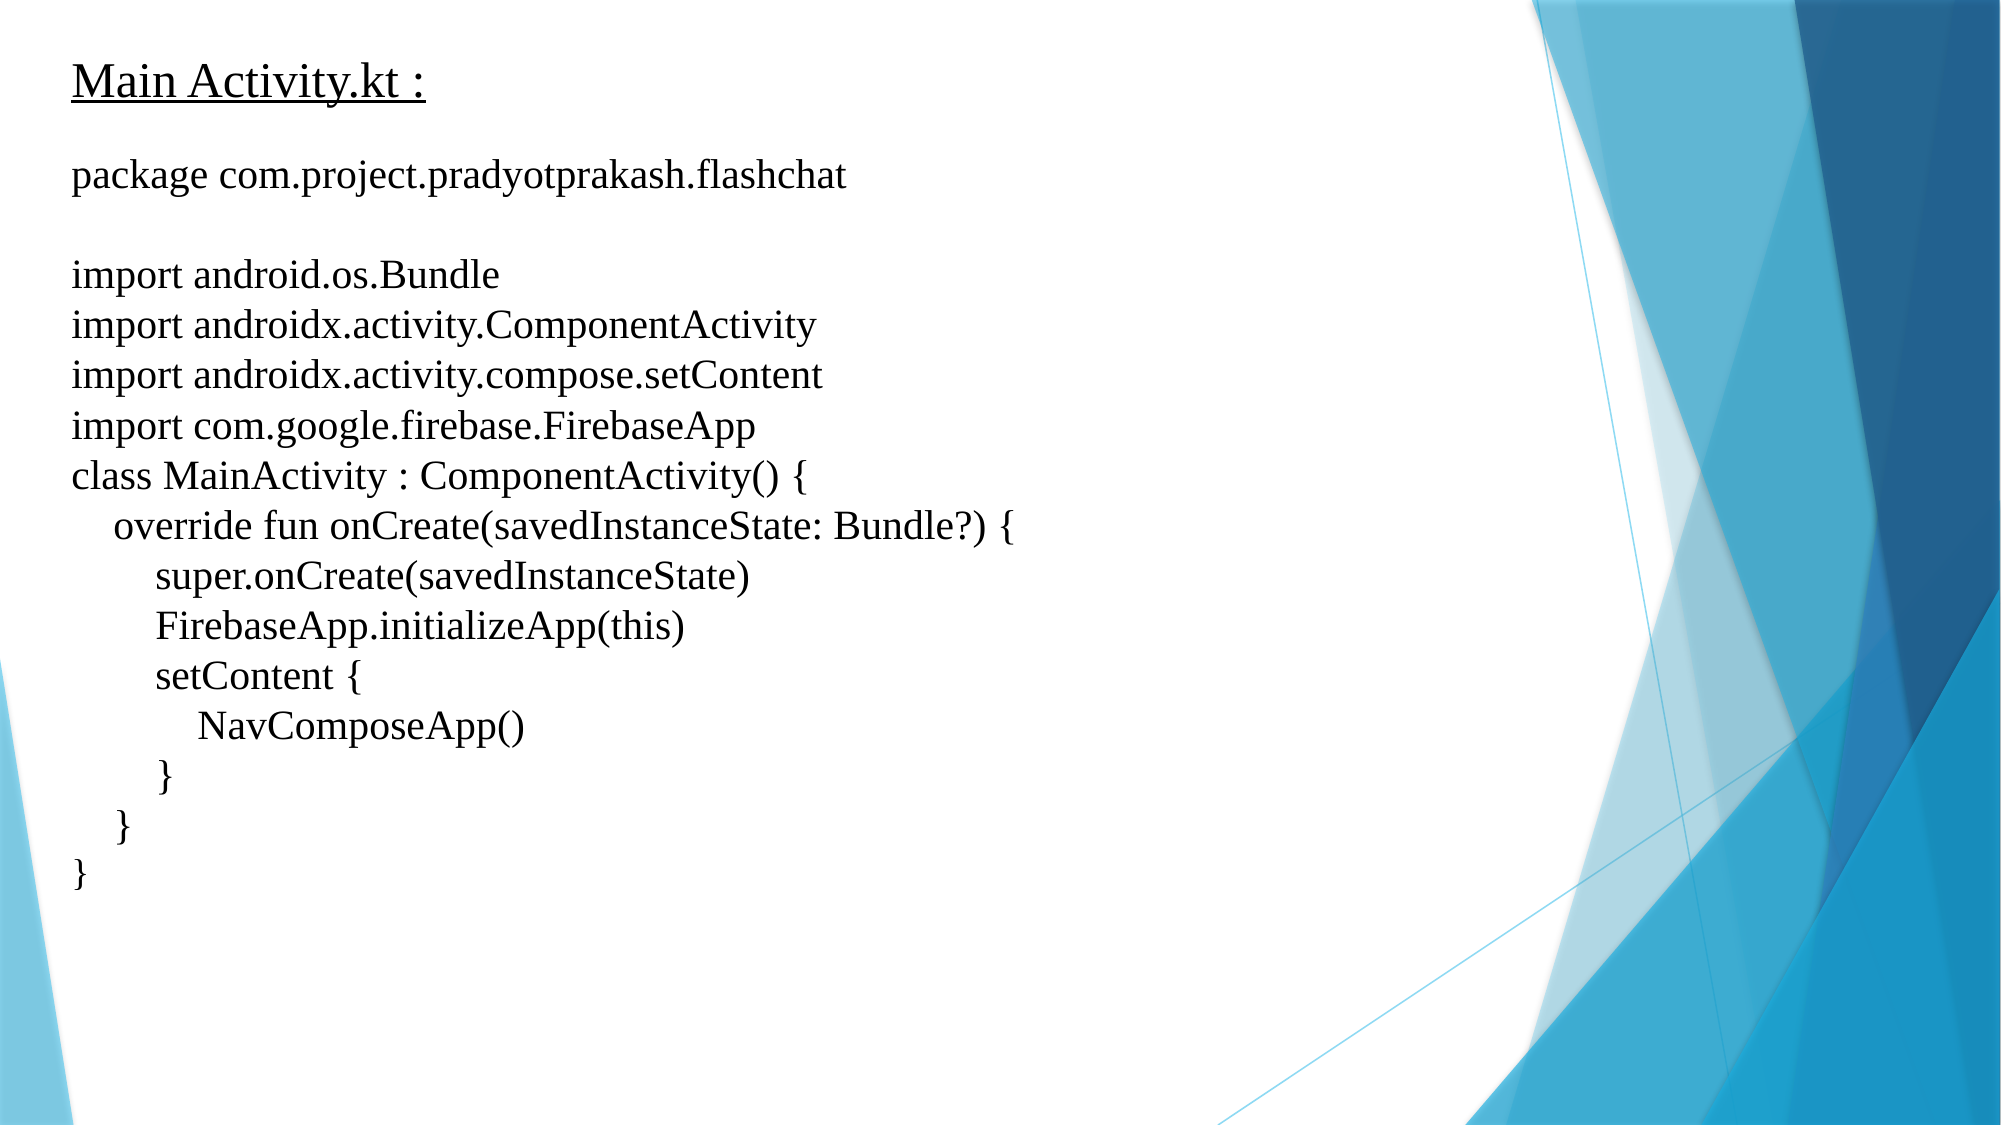

Main Activity.kt :
package com.project.pradyotprakash.flashchat

import android.os.Bundle
import androidx.activity.ComponentActivity
import androidx.activity.compose.setContent
import com.google.firebase.FirebaseApp
class MainActivity : ComponentActivity() {
    override fun onCreate(savedInstanceState: Bundle?) {
        super.onCreate(savedInstanceState)
        FirebaseApp.initializeApp(this)
        setContent {
            NavComposeApp()
        }
    }
}